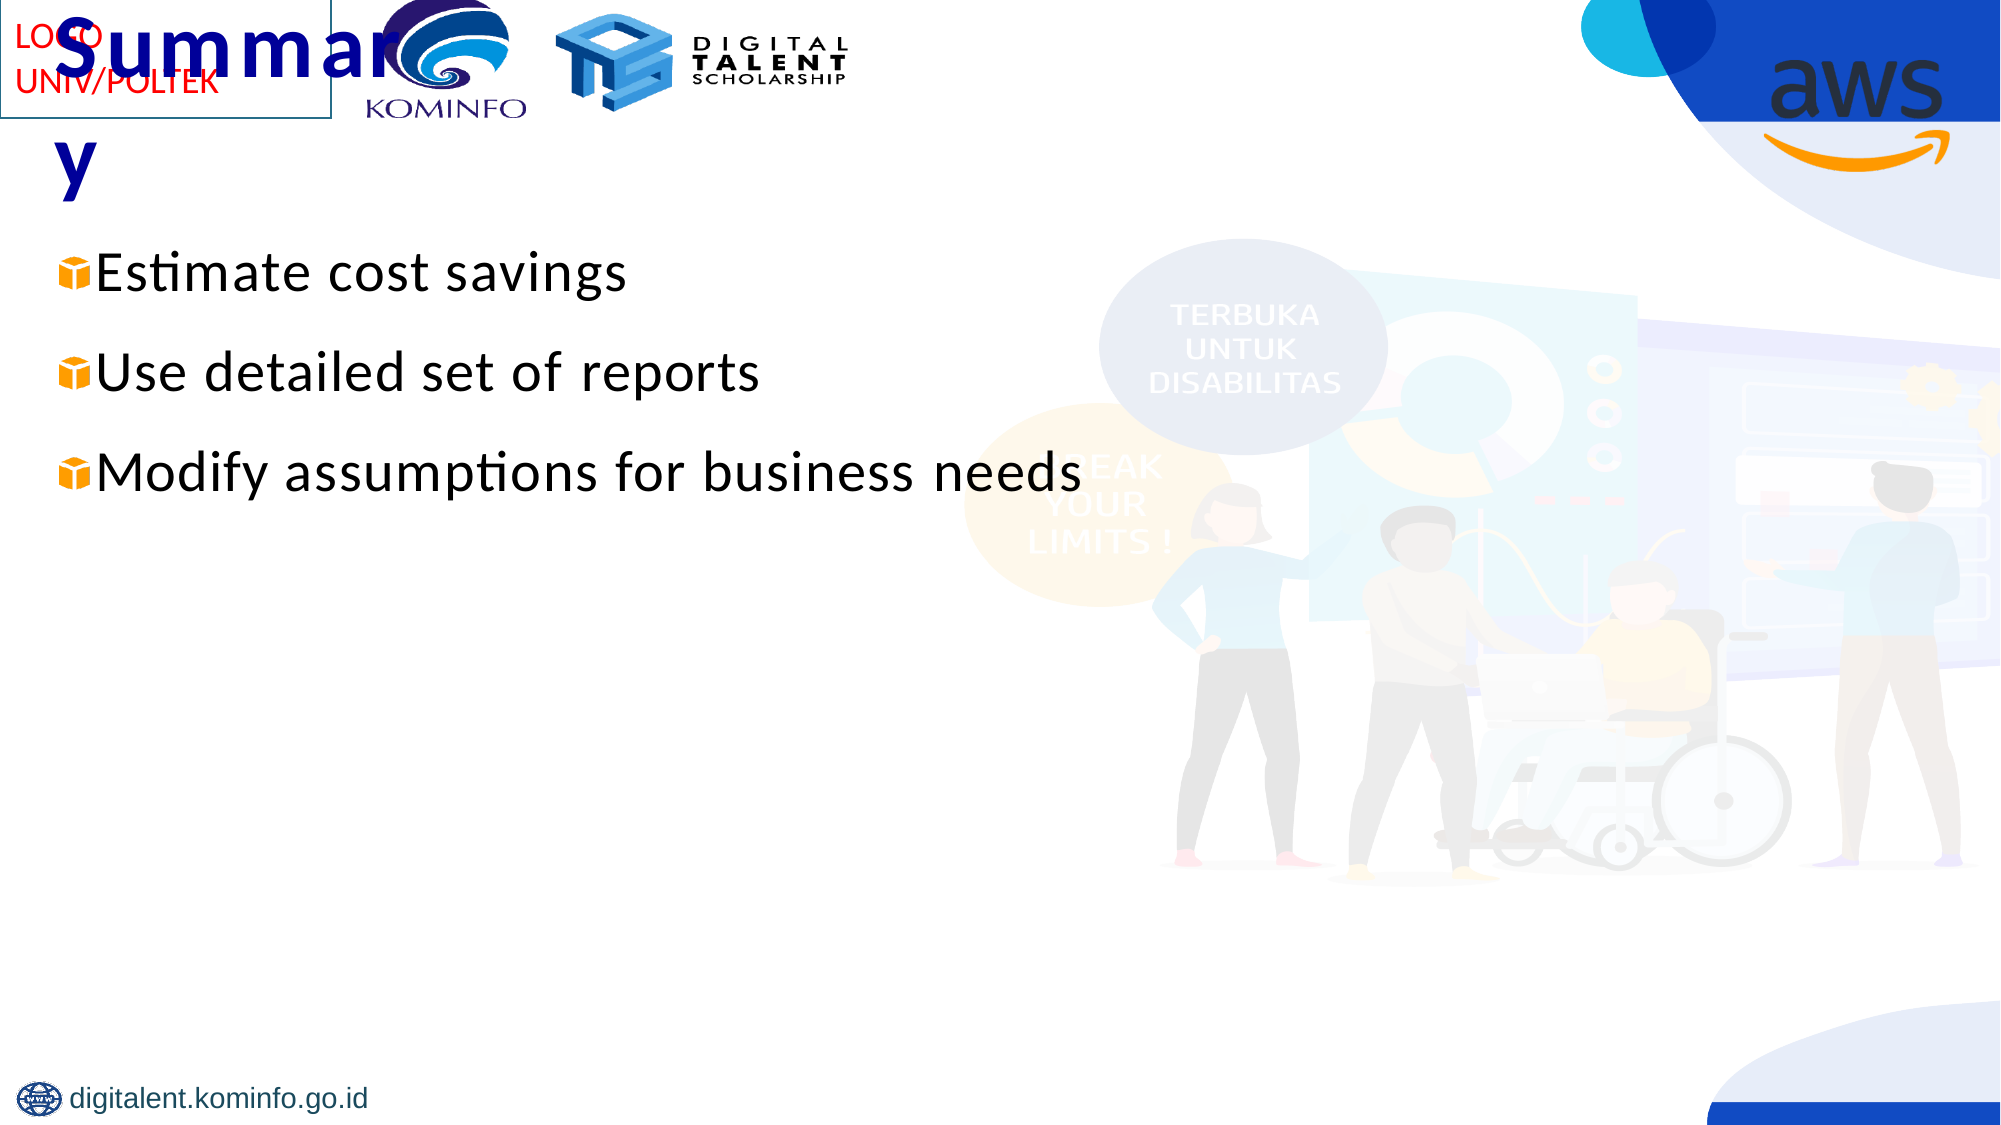

# Summary

Estimate cost savings
Use detailed set of reports
Modify assumptions for business needs